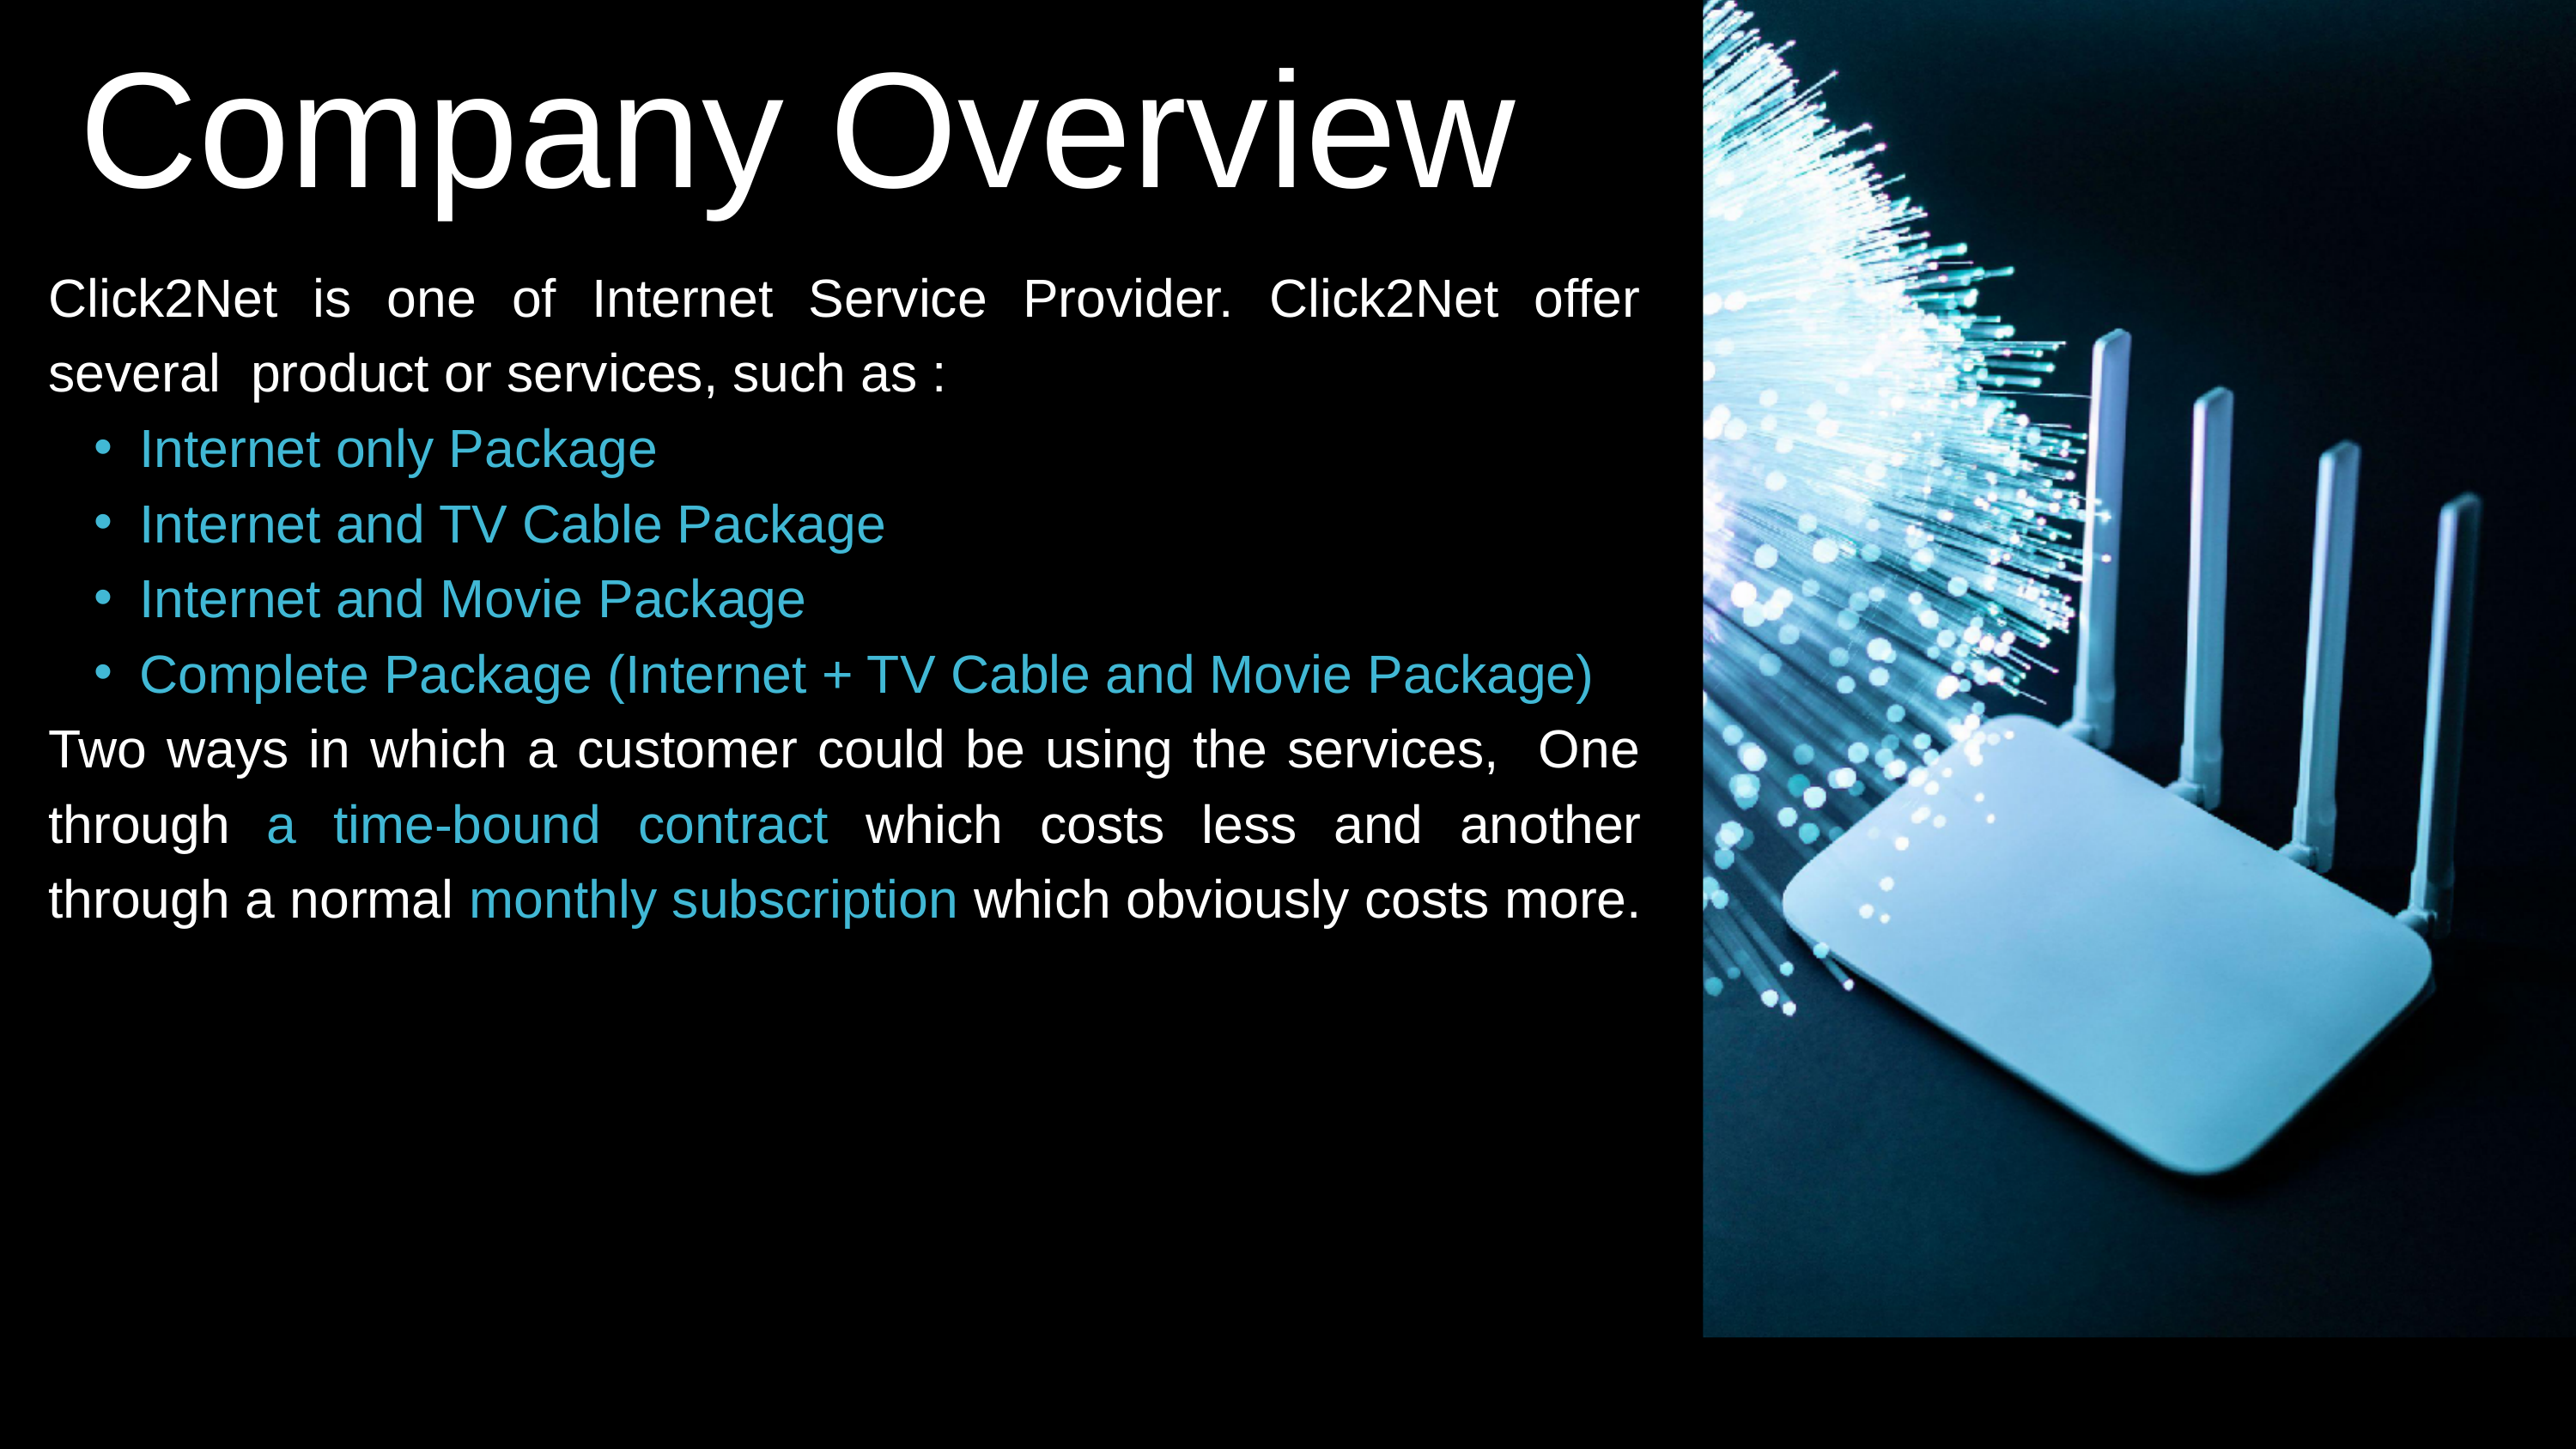

Company Overview
Click2Net is one of Internet Service Provider. Click2Net offer several  product or services, such as :
Internet only Package
Internet and TV Cable Package
Internet and Movie Package
Complete Package (Internet + TV Cable and Movie Package)
Two ways in which a customer could be using the services,  One through a time-bound contract which costs less and another through a normal monthly subscription which obviously costs more.